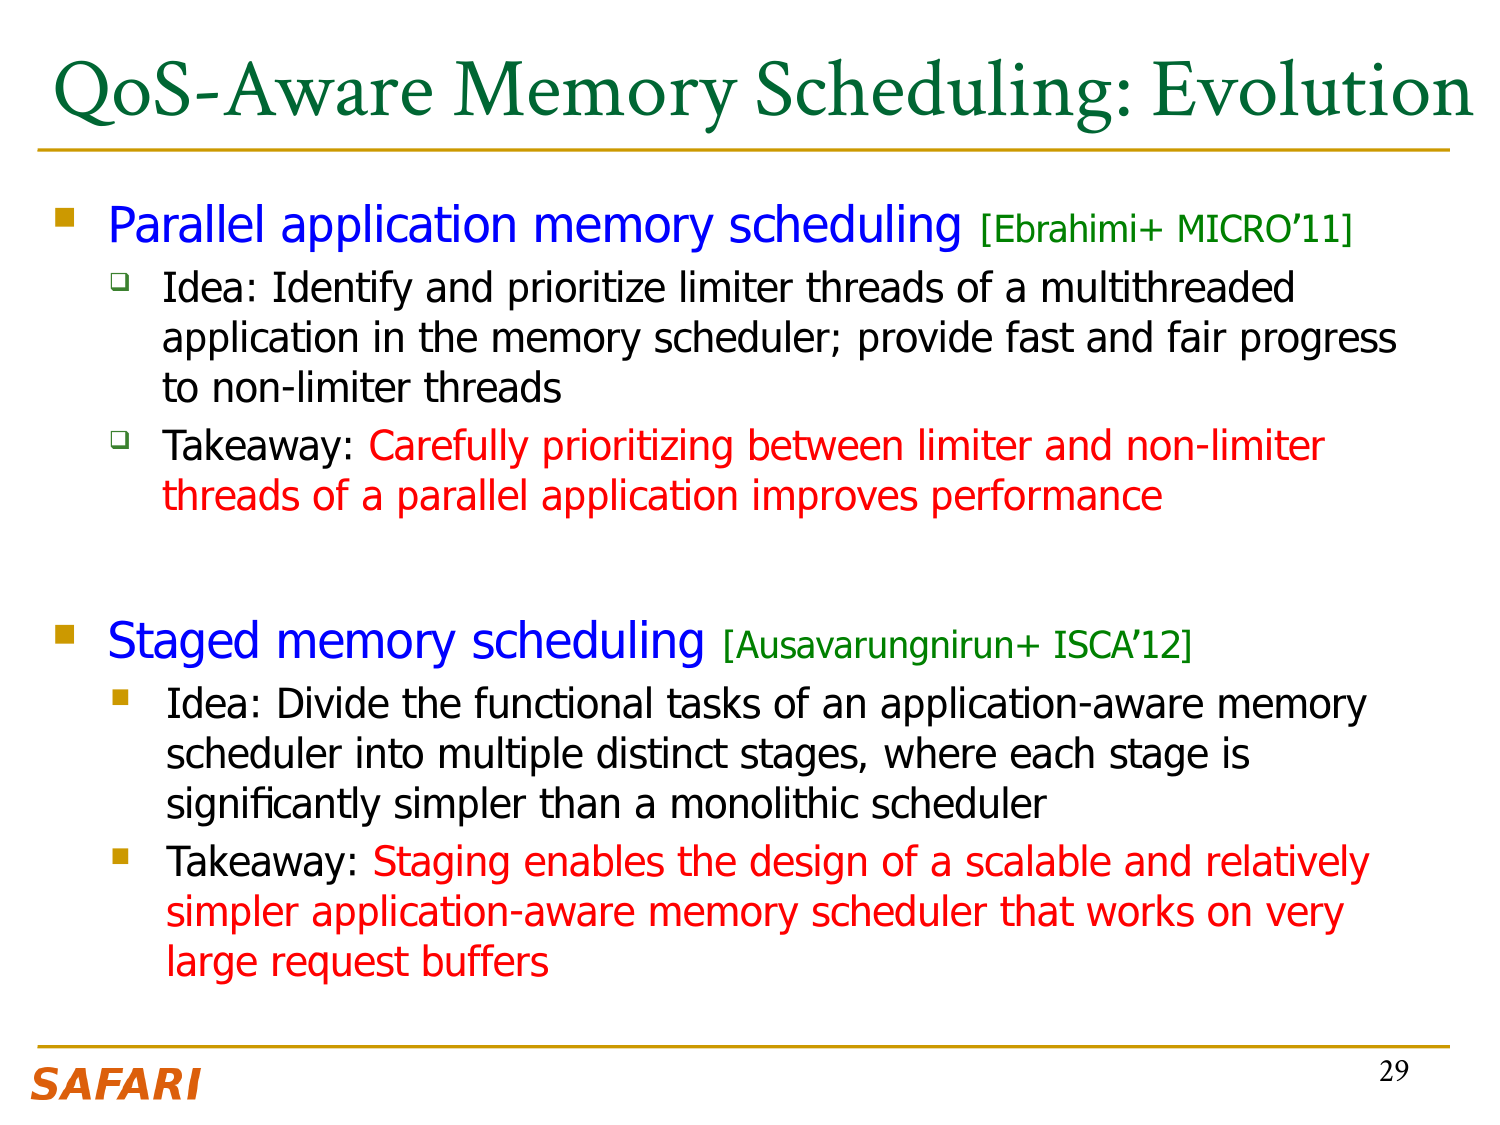

# QoS-Aware Memory Scheduling: Evolution
Parallel application memory scheduling [Ebrahimi+ MICRO’11]
Idea: Identify and prioritize limiter threads of a multithreaded application in the memory scheduler; provide fast and fair progress to non-limiter threads
Takeaway: Carefully prioritizing between limiter and non-limiter threads of a parallel application improves performance

Staged memory scheduling [Ausavarungnirun+ ISCA’12]
Idea: Divide the functional tasks of an application-aware memory scheduler into multiple distinct stages, where each stage is significantly simpler than a monolithic scheduler
Takeaway: Staging enables the design of a scalable and relatively simpler application-aware memory scheduler that works on very large request buffers

29